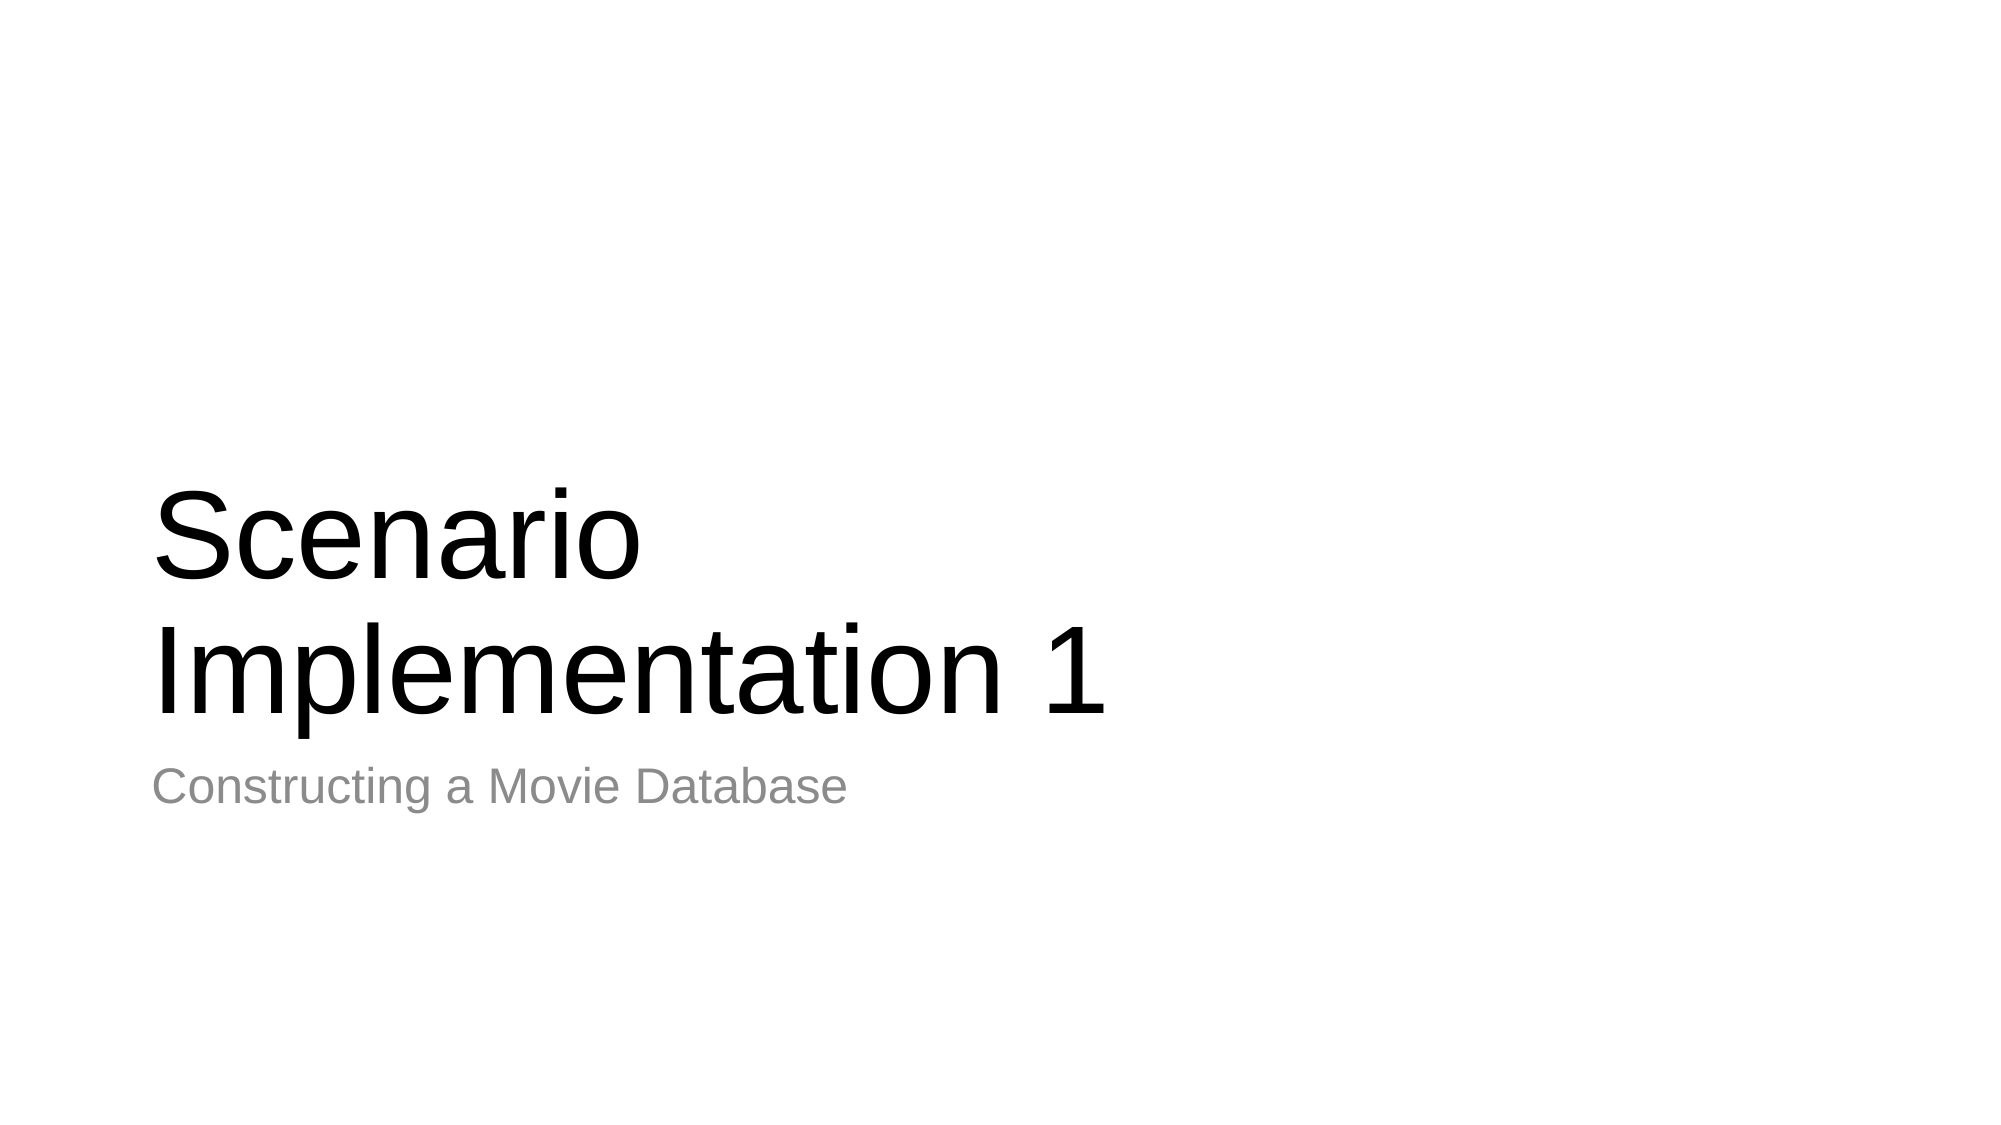

# Scenario Implementation 1
Constructing a Movie Database